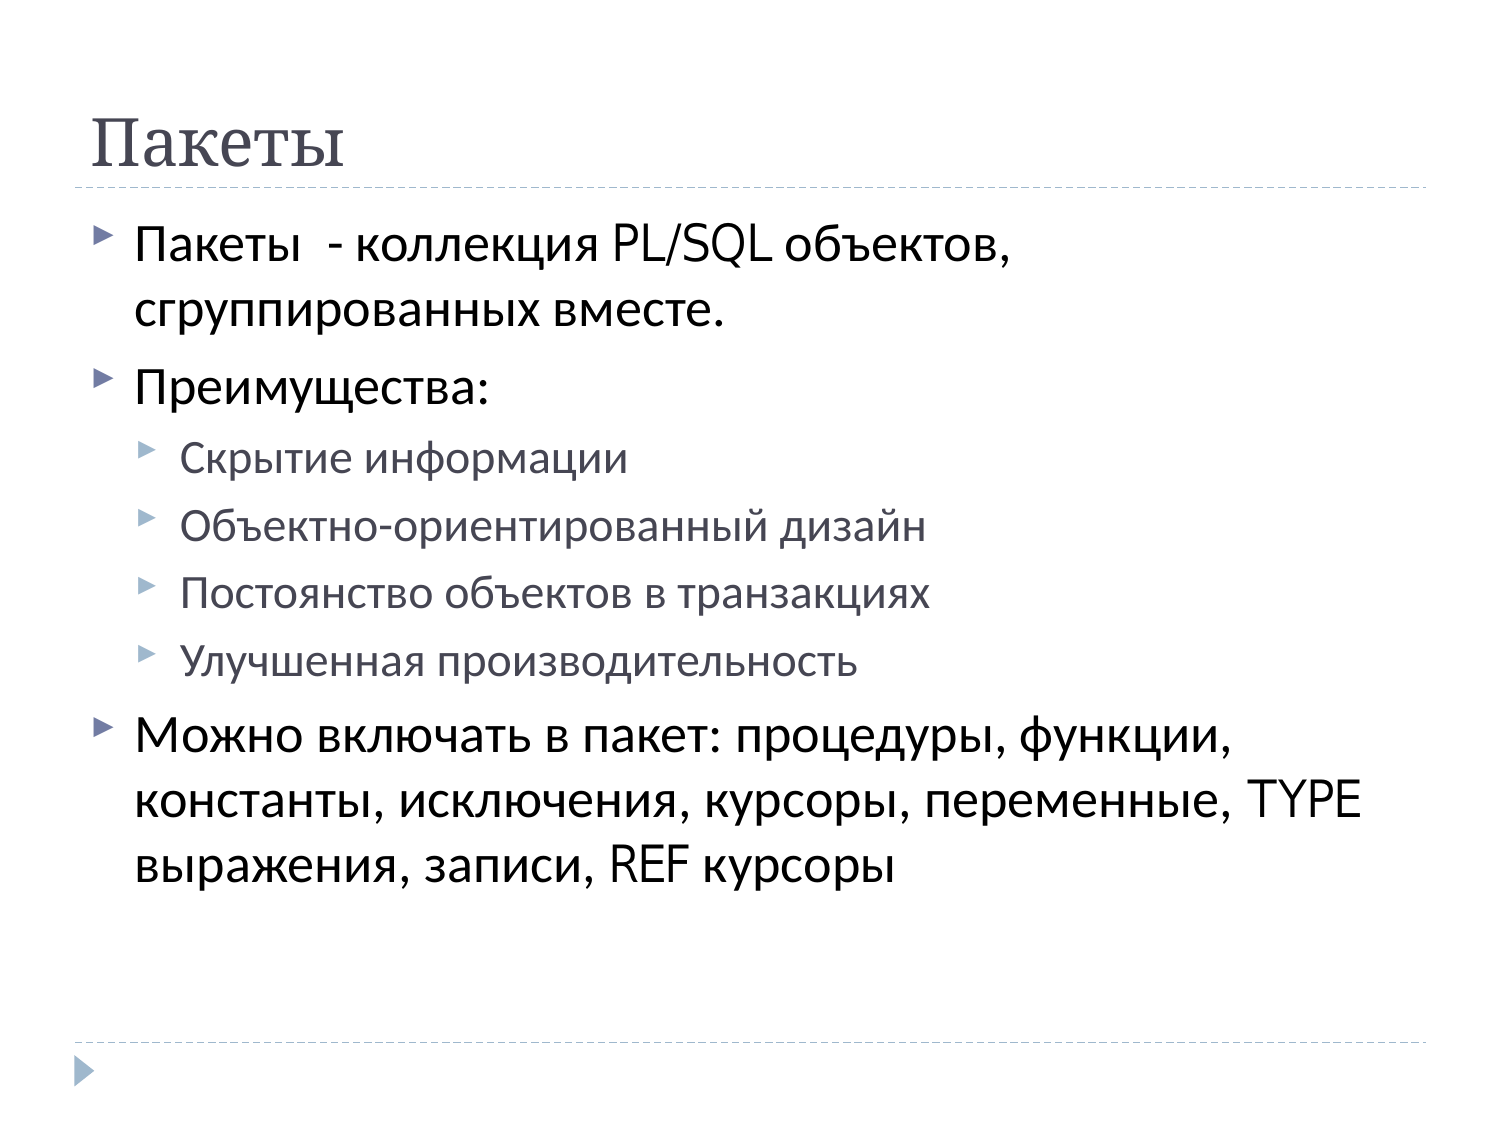

# Пакеты
Пакеты  - коллекция PL/SQL объектов, сгруппированных вместе.
Преимущества:
Скрытие информации
Объектно-ориентированный дизайн
Постоянство объектов в транзакциях
Улучшенная производительность
Можно включать в пакет: процедуры, функции, константы, исключения, курсоры, переменные, TYPE выражения, записи, REF курсоры